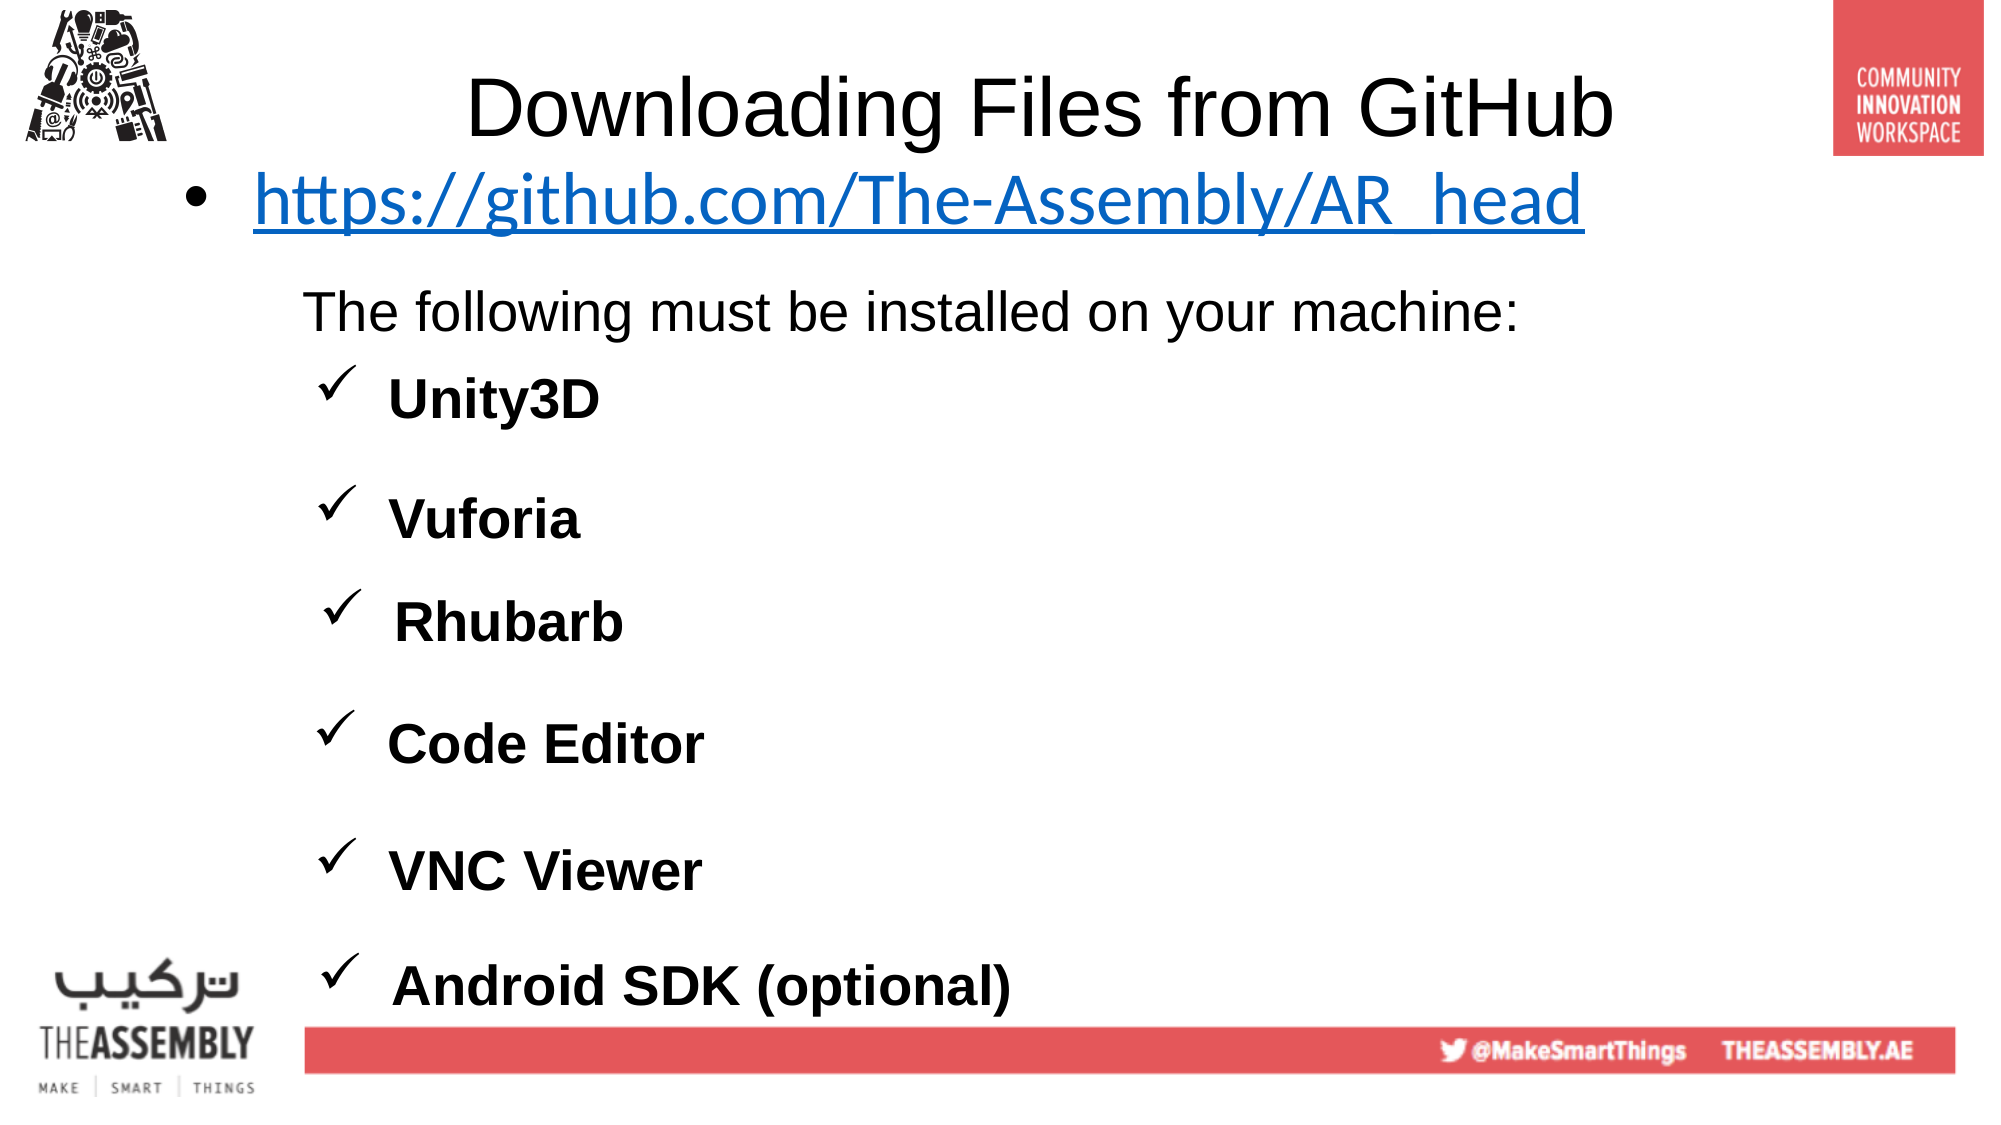

# Downloading Files from GitHub
https://github.com/The-Assembly/AR_head
The following must be installed on your machine:
Unity3D
Vuforia
Rhubarb
Code Editor
VNC Viewer

Android SDK (optional)